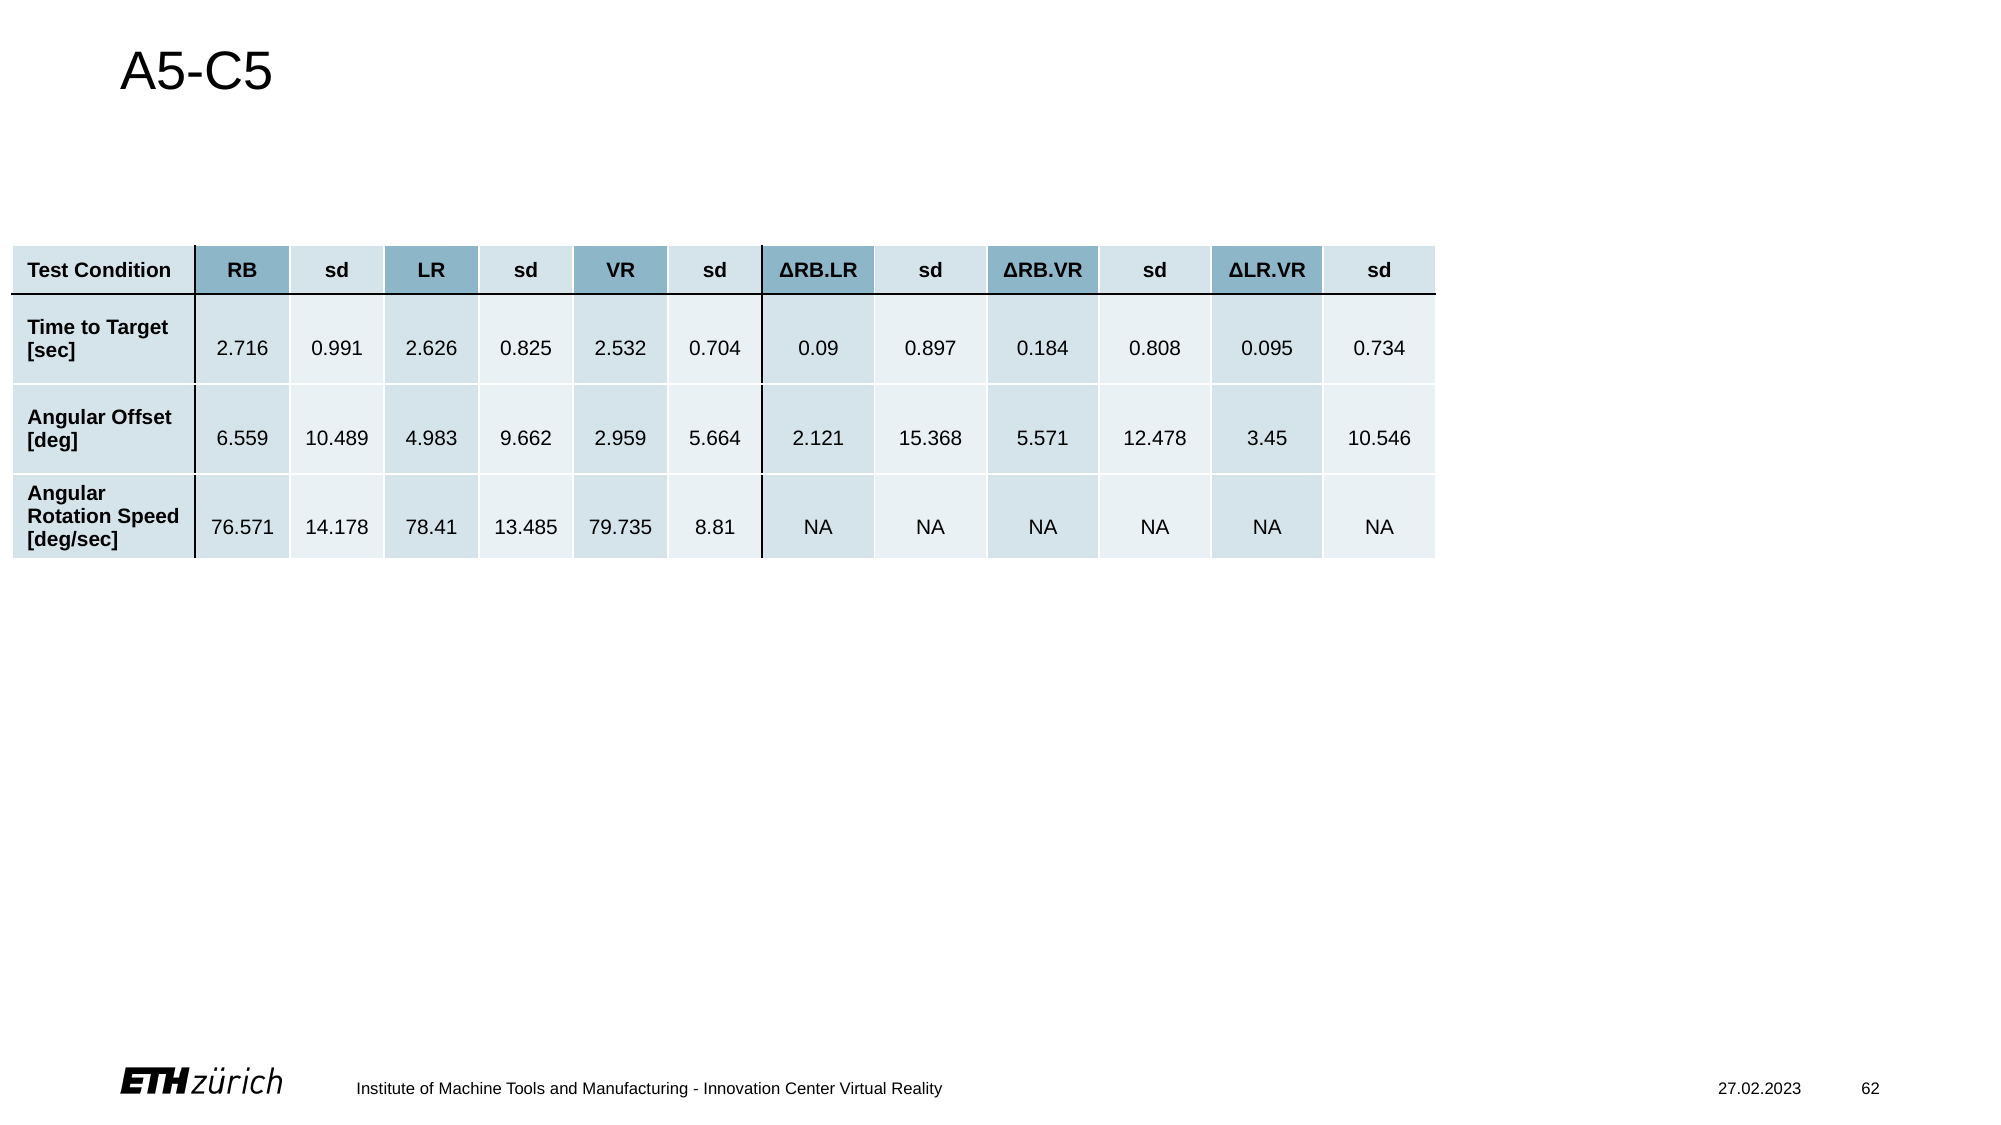

# A5-C5
| Test Condition | RB | sd | LR | sd | VR | sd | ΔRB.LR | sd | ΔRB.VR | sd | ΔLR.VR | sd |
| --- | --- | --- | --- | --- | --- | --- | --- | --- | --- | --- | --- | --- |
| Time to Target [sec] | 2.716 | 0.991 | 2.626 | 0.825 | 2.532 | 0.704 | 0.09 | 0.897 | 0.184 | 0.808 | 0.095 | 0.734 |
| Angular Offset [deg] | 6.559 | 10.489 | 4.983 | 9.662 | 2.959 | 5.664 | 2.121 | 15.368 | 5.571 | 12.478 | 3.45 | 10.546 |
| Angular Rotation Speed [deg/sec] | 76.571 | 14.178 | 78.41 | 13.485 | 79.735 | 8.81 | NA | NA | NA | NA | NA | NA |
Institute of Machine Tools and Manufacturing - Innovation Center Virtual Reality
27.02.2023
62